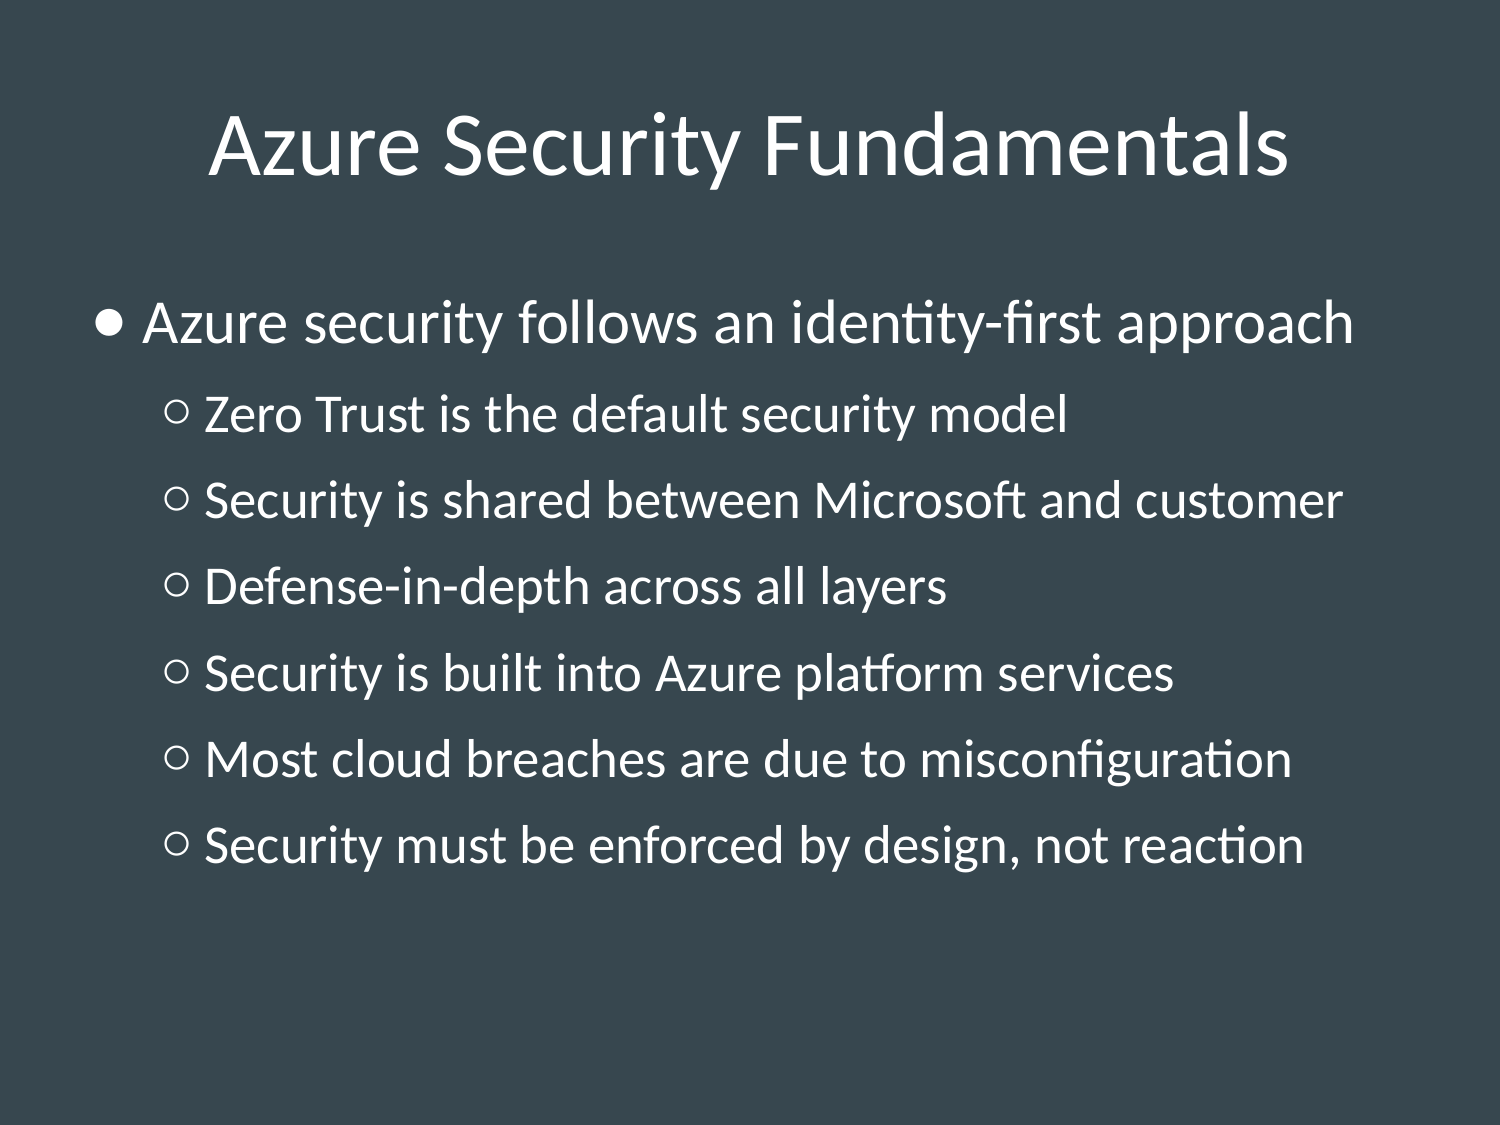

# Azure Security Fundamentals
Azure security follows an identity-first approach
Zero Trust is the default security model
Security is shared between Microsoft and customer
Defense-in-depth across all layers
Security is built into Azure platform services
Most cloud breaches are due to misconfiguration
Security must be enforced by design, not reaction